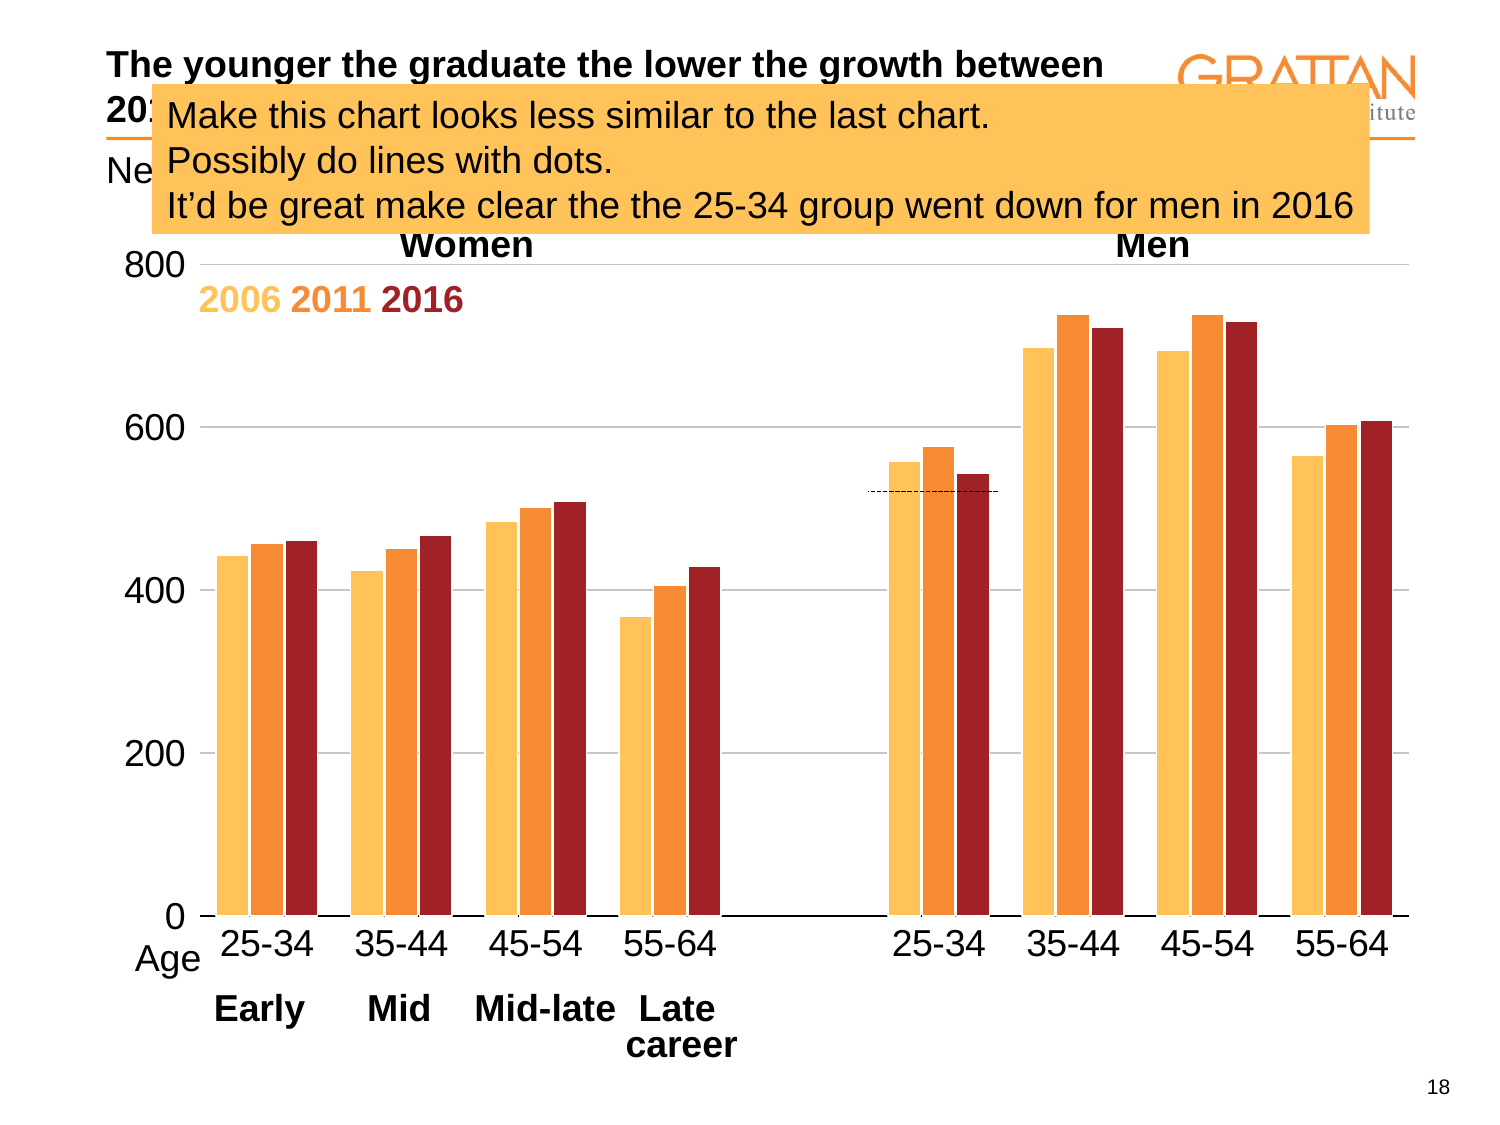

# The younger the graduate the lower the growth between 2011 and 2016
Make this chart looks less similar to the last chart.
Possibly do lines with dots.
It’d be great make clear the the 25-34 group went down for men in 2016
Net income of median graduates, $2016 (‘000)

### Chart

| Category | 2006 | 2011 | 2016 |
|---|---|---|---|
| 25-34 | 442.5845784832425 | 457.6798772841536 | 460.8593031991705 |
| 35-44 | 424.04001003868916 | 451.29839139703034 | 467.00065688144036 |
| 45-54 | 484.89349563228603 | 501.7459775977236 | 508.9395784058899 |
| 55-64 | 367.6583435568728 | 406.01300545146705 | 428.7786862695897 |
|  | None | None | None |
| 25-34 | 557.6731304445507 | 576.5439622911599 | 543.4841617431731 |
| 35-44 | 698.045144679662 | 739.1919279912076 | 722.2776298943112 |
| 45-54 | 694.8055529777879 | 738.6007798914212 | 729.5685725137254 |
| 55-64 | 565.3898117010195 | 604.0561754458314 | 607.9848946818325 |
Women
Men
2006
2011
2016
Age
Early
Mid
Mid-late
Late
career